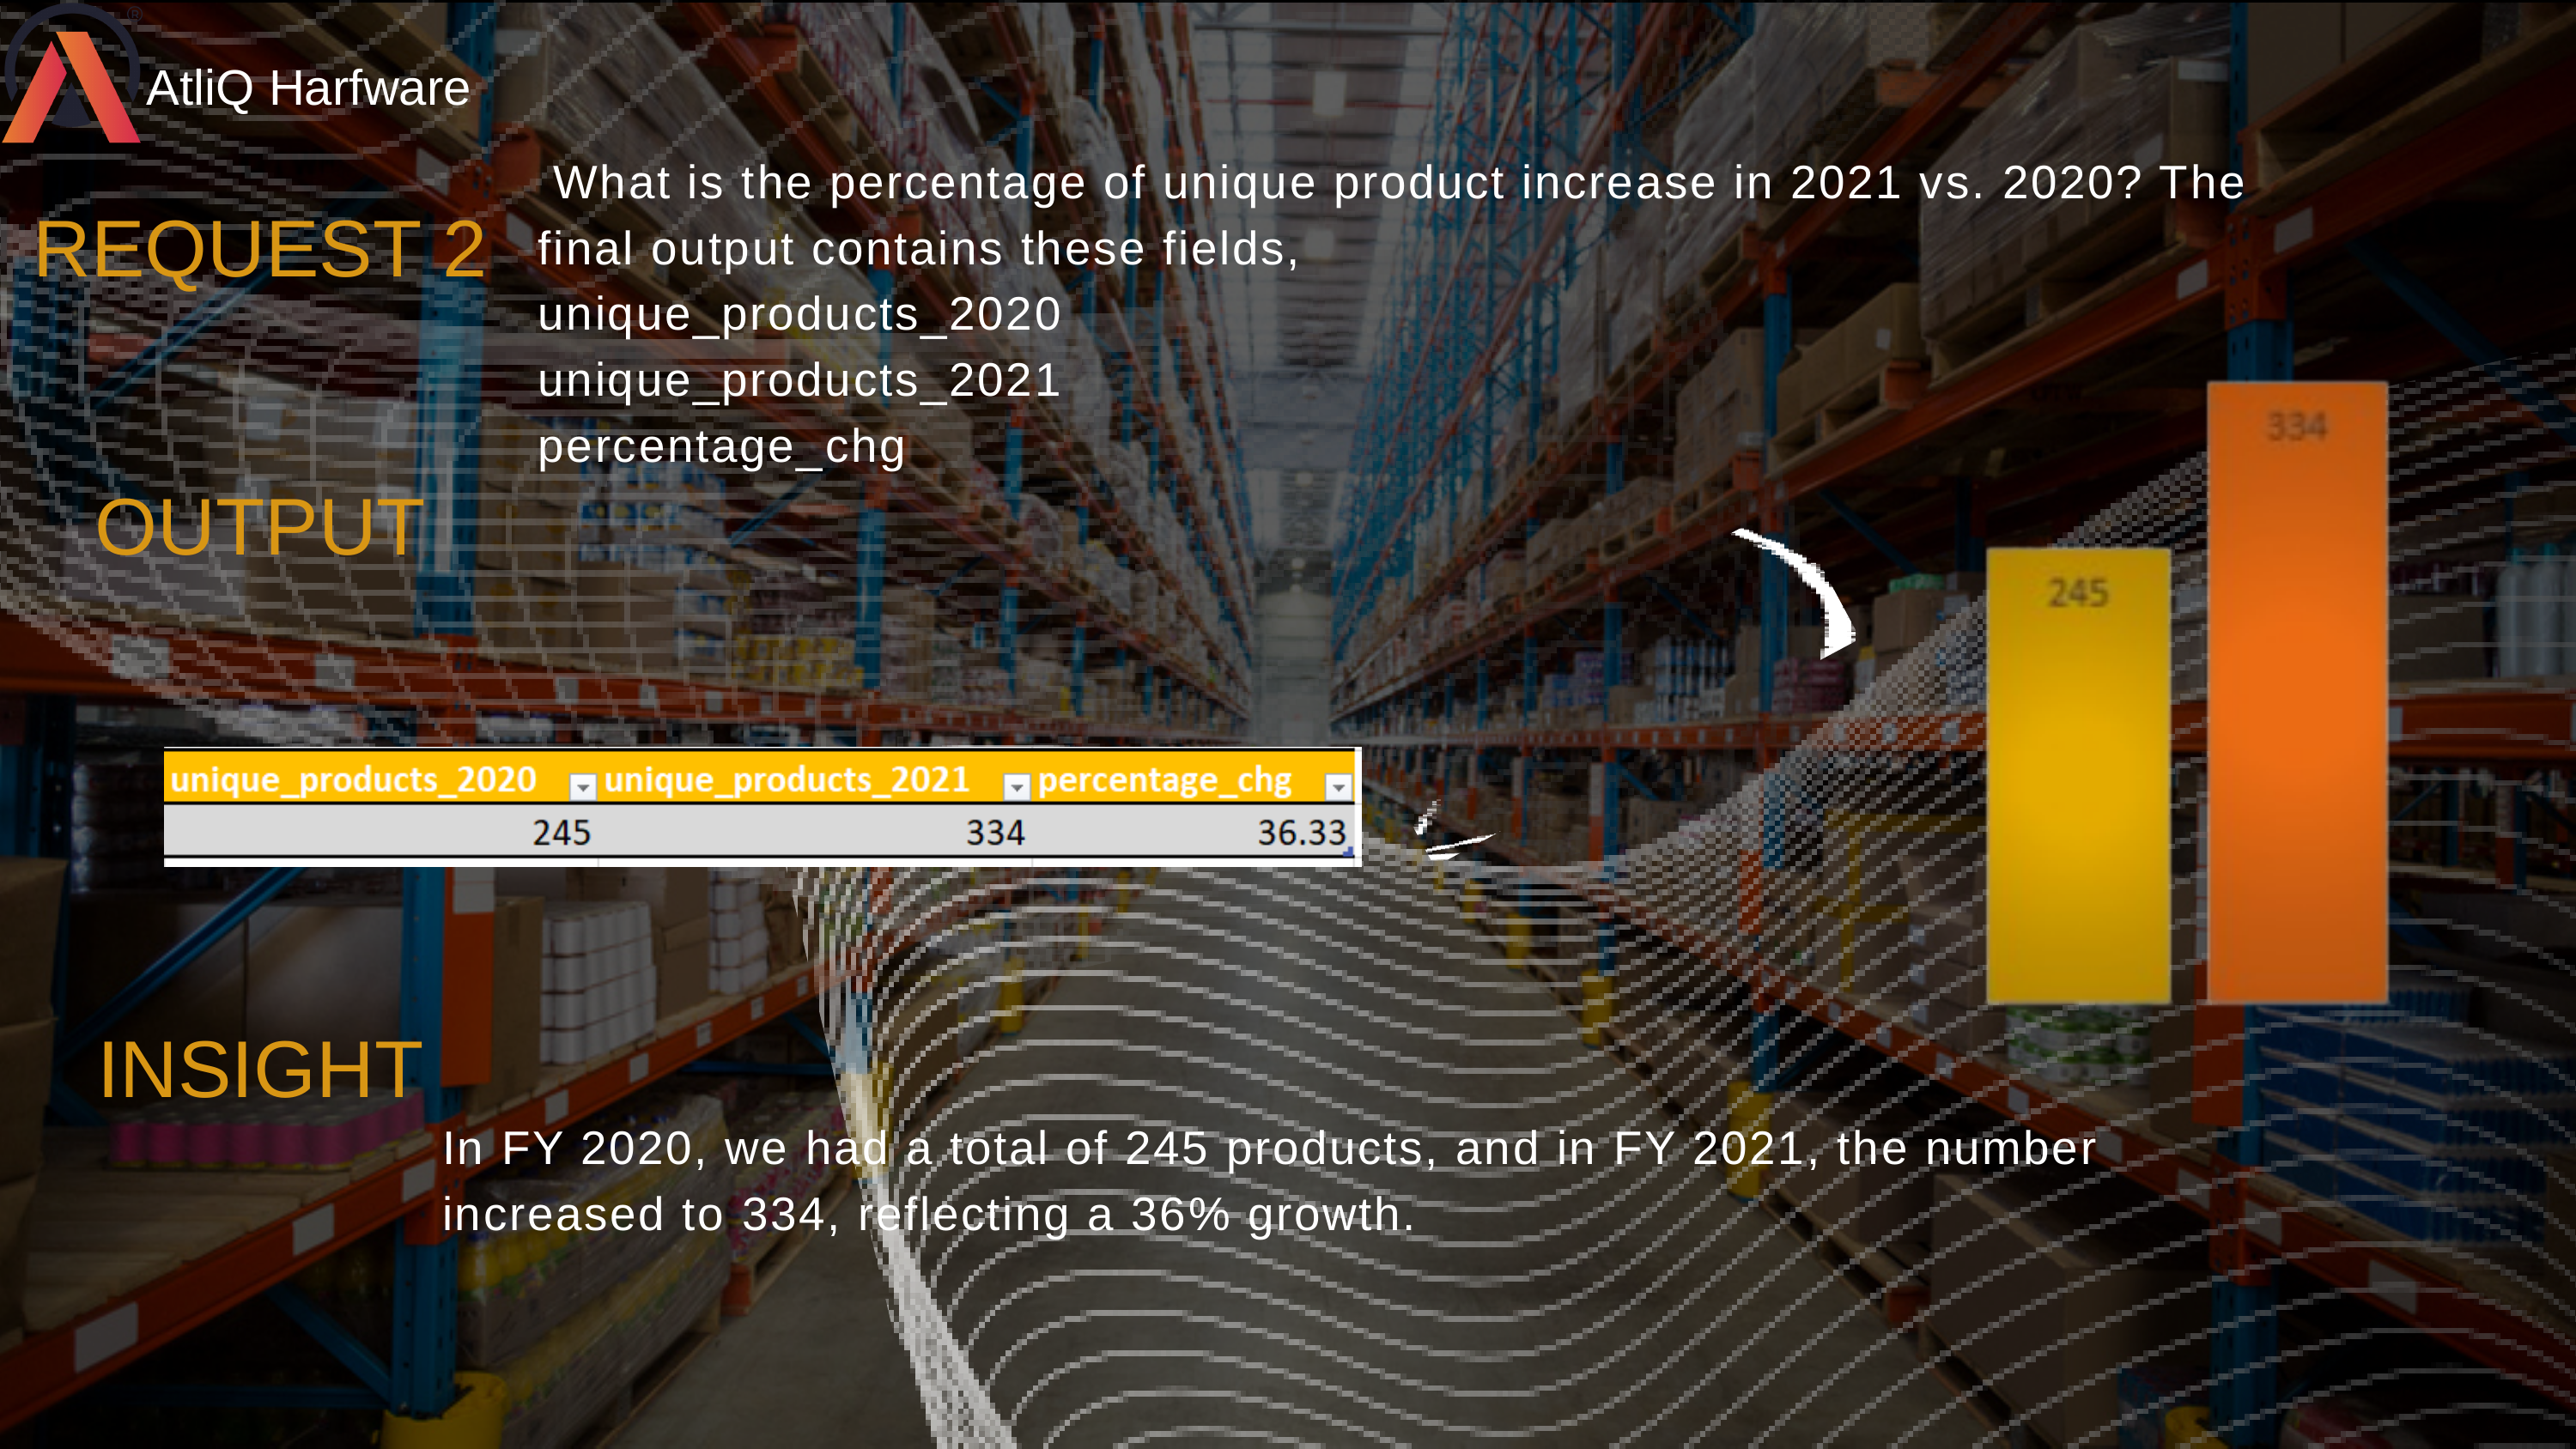

AtliQ Harfware

 What is the percentage of unique product increase in 2021 vs. 2020? The final output contains these fields,
unique_products_2020
unique_products_2021
percentage_chg
REQUEST 2

OUTPUT

INSIGHT
In FY 2020, we had a total of 245 products, and in FY 2021, the number increased to 334, reflecting a 36% growth.